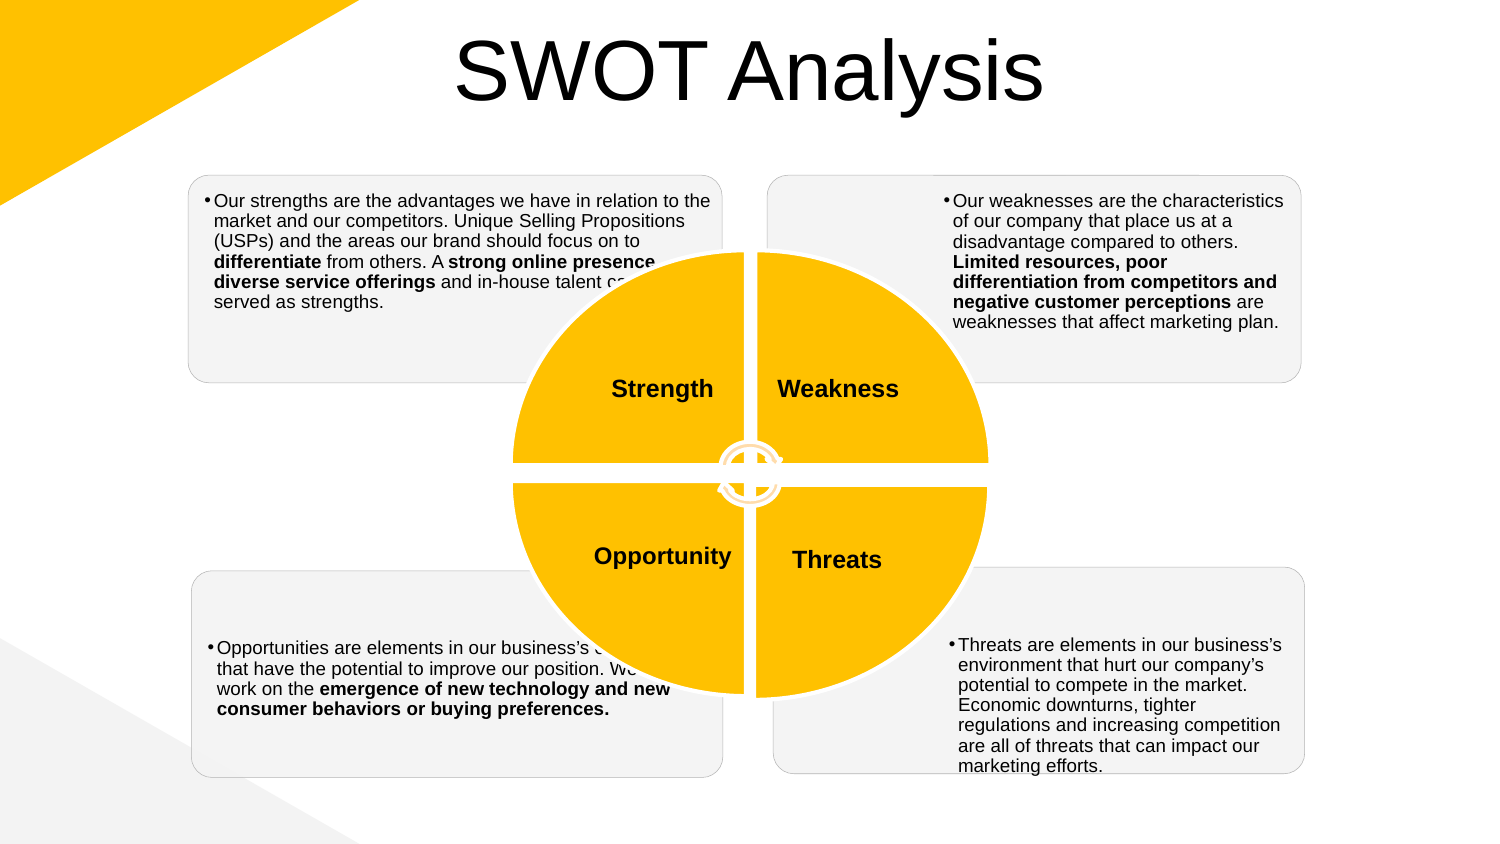

# SWOT Analysis
Threats are elements in our business’s environment that hurt our company’s potential to compete in the market. Economic downturns, tighter regulations and increasing competition are all of threats that can impact our marketing efforts.
Opportunities are elements in our business’s environment that have the potential to improve our position. We can work on the emergence of new technology and new consumer behaviors or buying preferences.
Our weaknesses are the characteristics of our company that place us at a disadvantage compared to others. Limited resources, poor differentiation from competitors and negative customer perceptions are weaknesses that affect marketing plan.
Our strengths are the advantages we have in relation to the market and our competitors. Unique Selling Propositions (USPs) and the areas our brand should focus on to differentiate from others. A strong online presence, diverse service offerings and in-house talent can be served as strengths.
Strength
Weakness
Threats
Opportunity